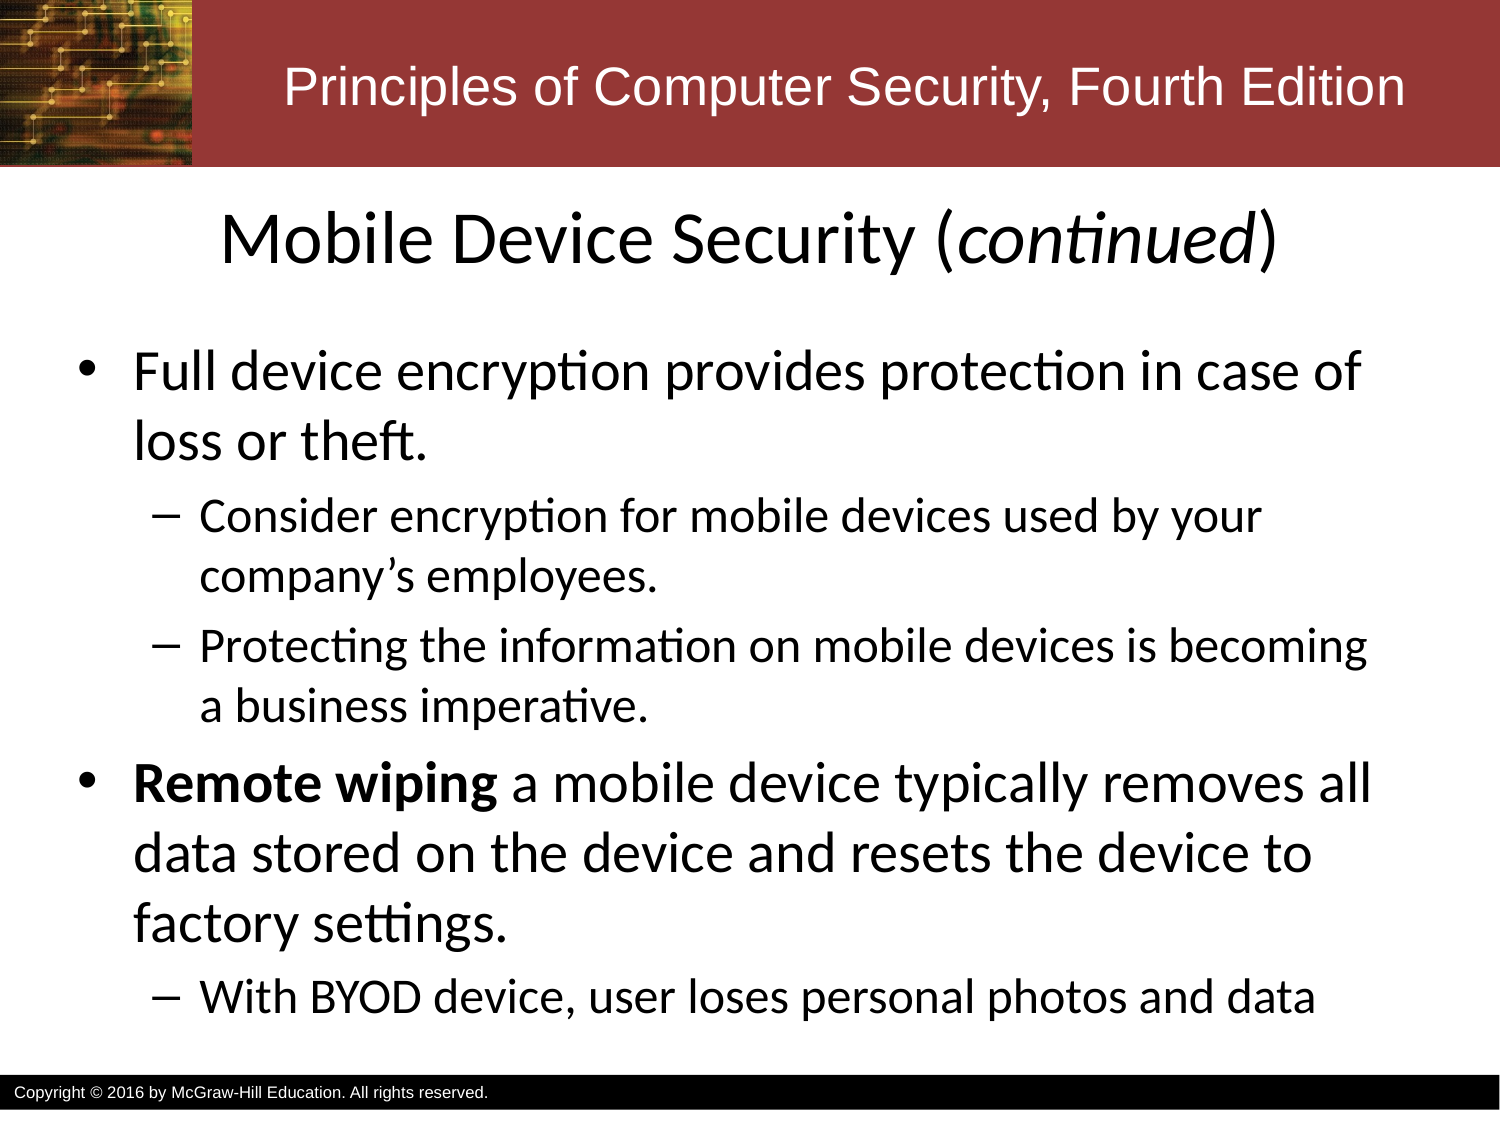

# Mobile Device Security (continued)
Full device encryption provides protection in case of loss or theft.
Consider encryption for mobile devices used by your company’s employees.
Protecting the information on mobile devices is becoming a business imperative.
Remote wiping a mobile device typically removes all data stored on the device and resets the device to
factory settings.
With BYOD device, user loses personal photos and data